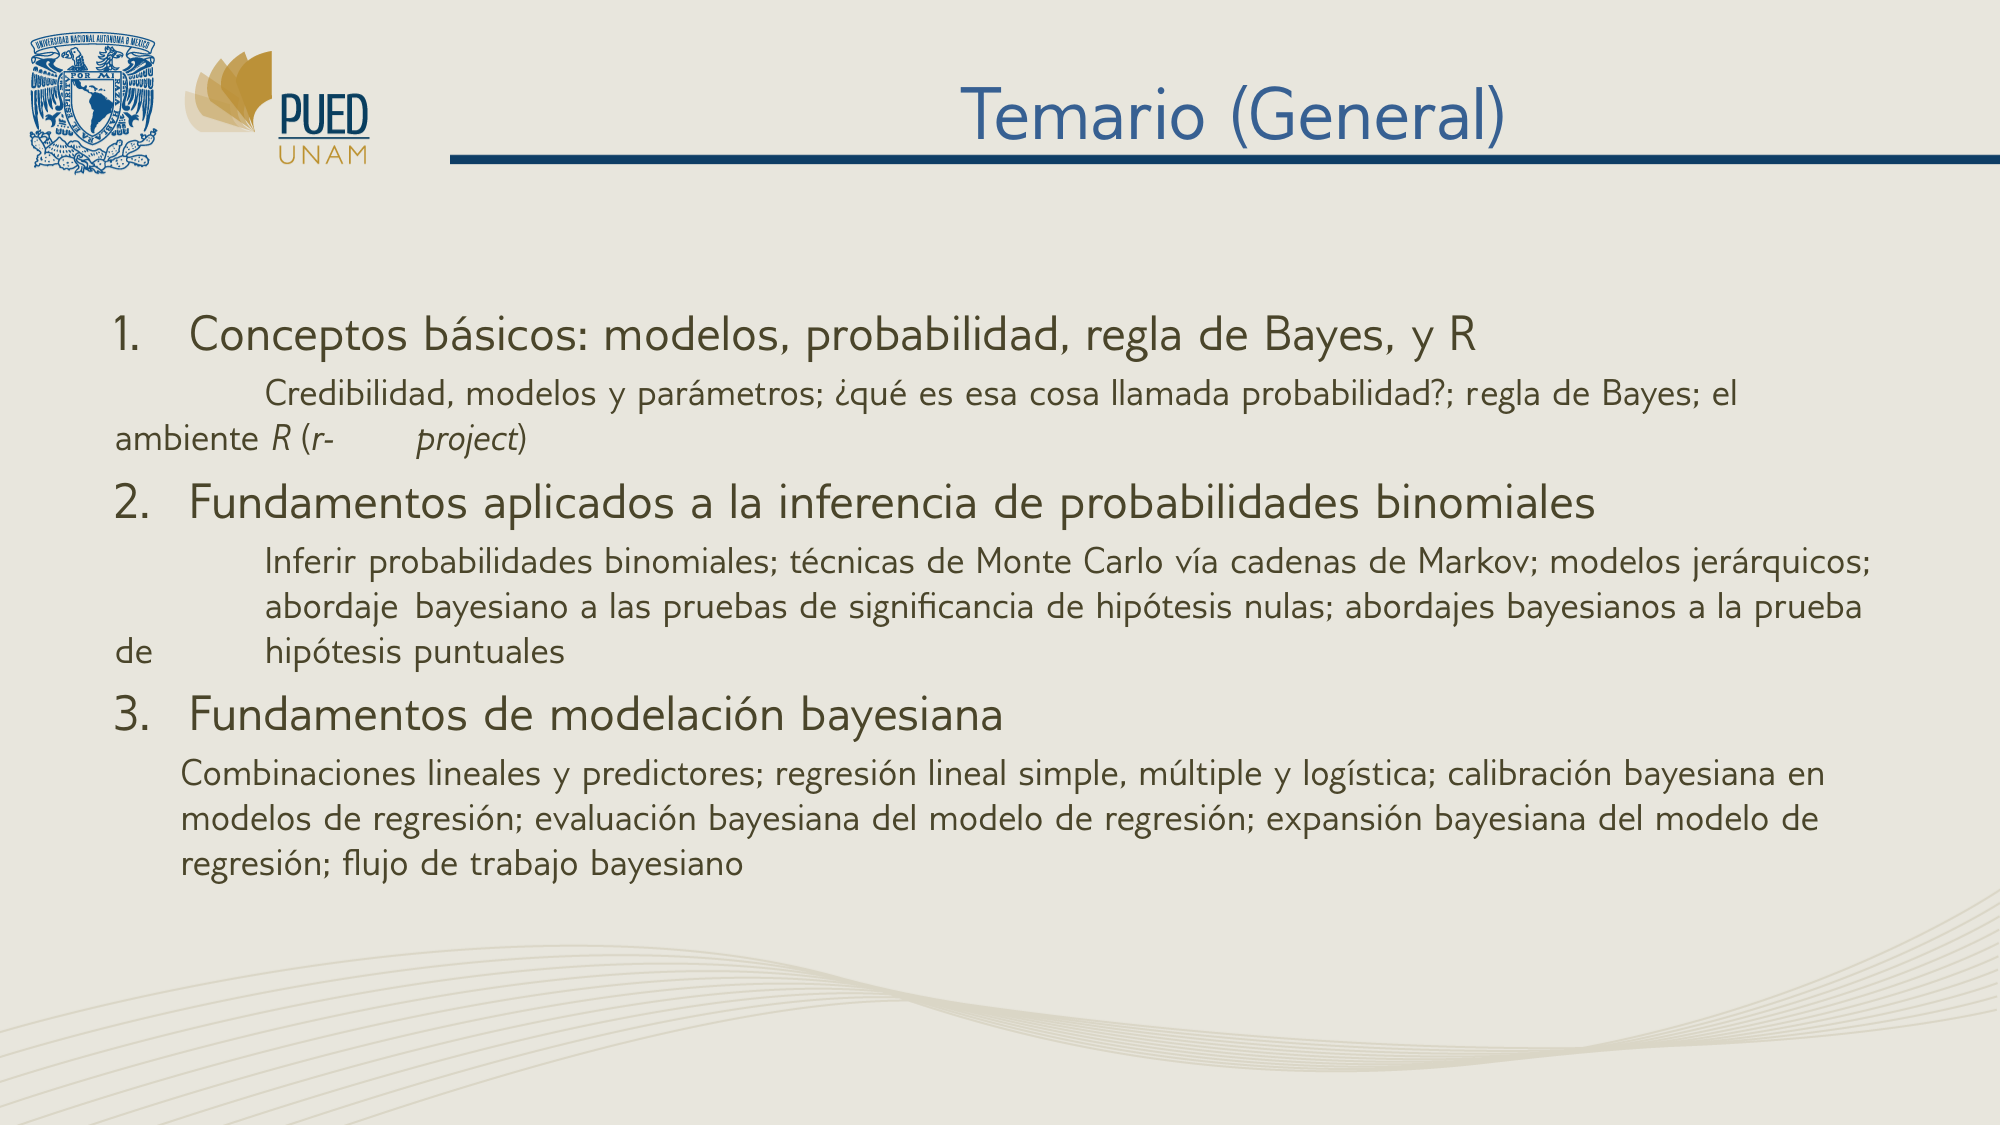

# Temario (General)

Conceptos básicos: modelos, probabilidad, regla de Bayes, y R
	Credibilidad, modelos y parámetros; ¿qué es esa cosa llamada probabilidad?; regla de Bayes; el ambiente R (r-	project)
Fundamentos aplicados a la inferencia de probabilidades binomiales
	Inferir probabilidades binomiales; técnicas de Monte Carlo vía cadenas de Markov; modelos jerárquicos; 	abordaje 	bayesiano a las pruebas de significancia de hipótesis nulas; abordajes bayesianos a la prueba de 	hipótesis puntuales
Fundamentos de modelación bayesiana
Combinaciones lineales y predictores; regresión lineal simple, múltiple y logística; calibración bayesiana en modelos de regresión; evaluación bayesiana del modelo de regresión; expansión bayesiana del modelo de regresión; flujo de trabajo bayesiano